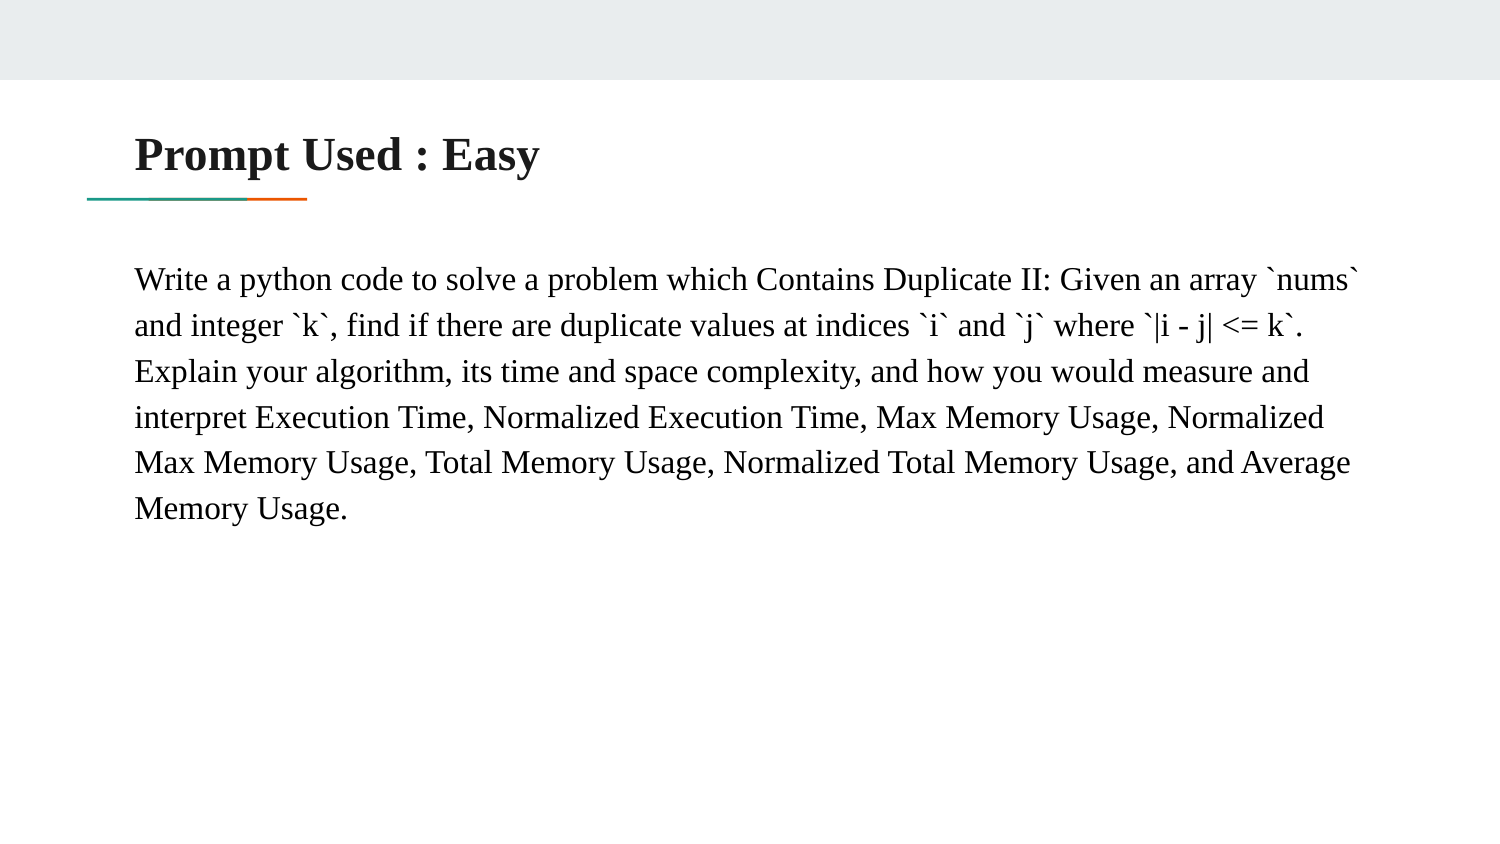

# Prompt Used : Easy
Write a python code to solve a problem which Contains Duplicate II: Given an array `nums` and integer `k`, find if there are duplicate values at indices `i` and `j` where `|i - j| <= k`. Explain your algorithm, its time and space complexity, and how you would measure and interpret Execution Time, Normalized Execution Time, Max Memory Usage, Normalized Max Memory Usage, Total Memory Usage, Normalized Total Memory Usage, and Average Memory Usage.